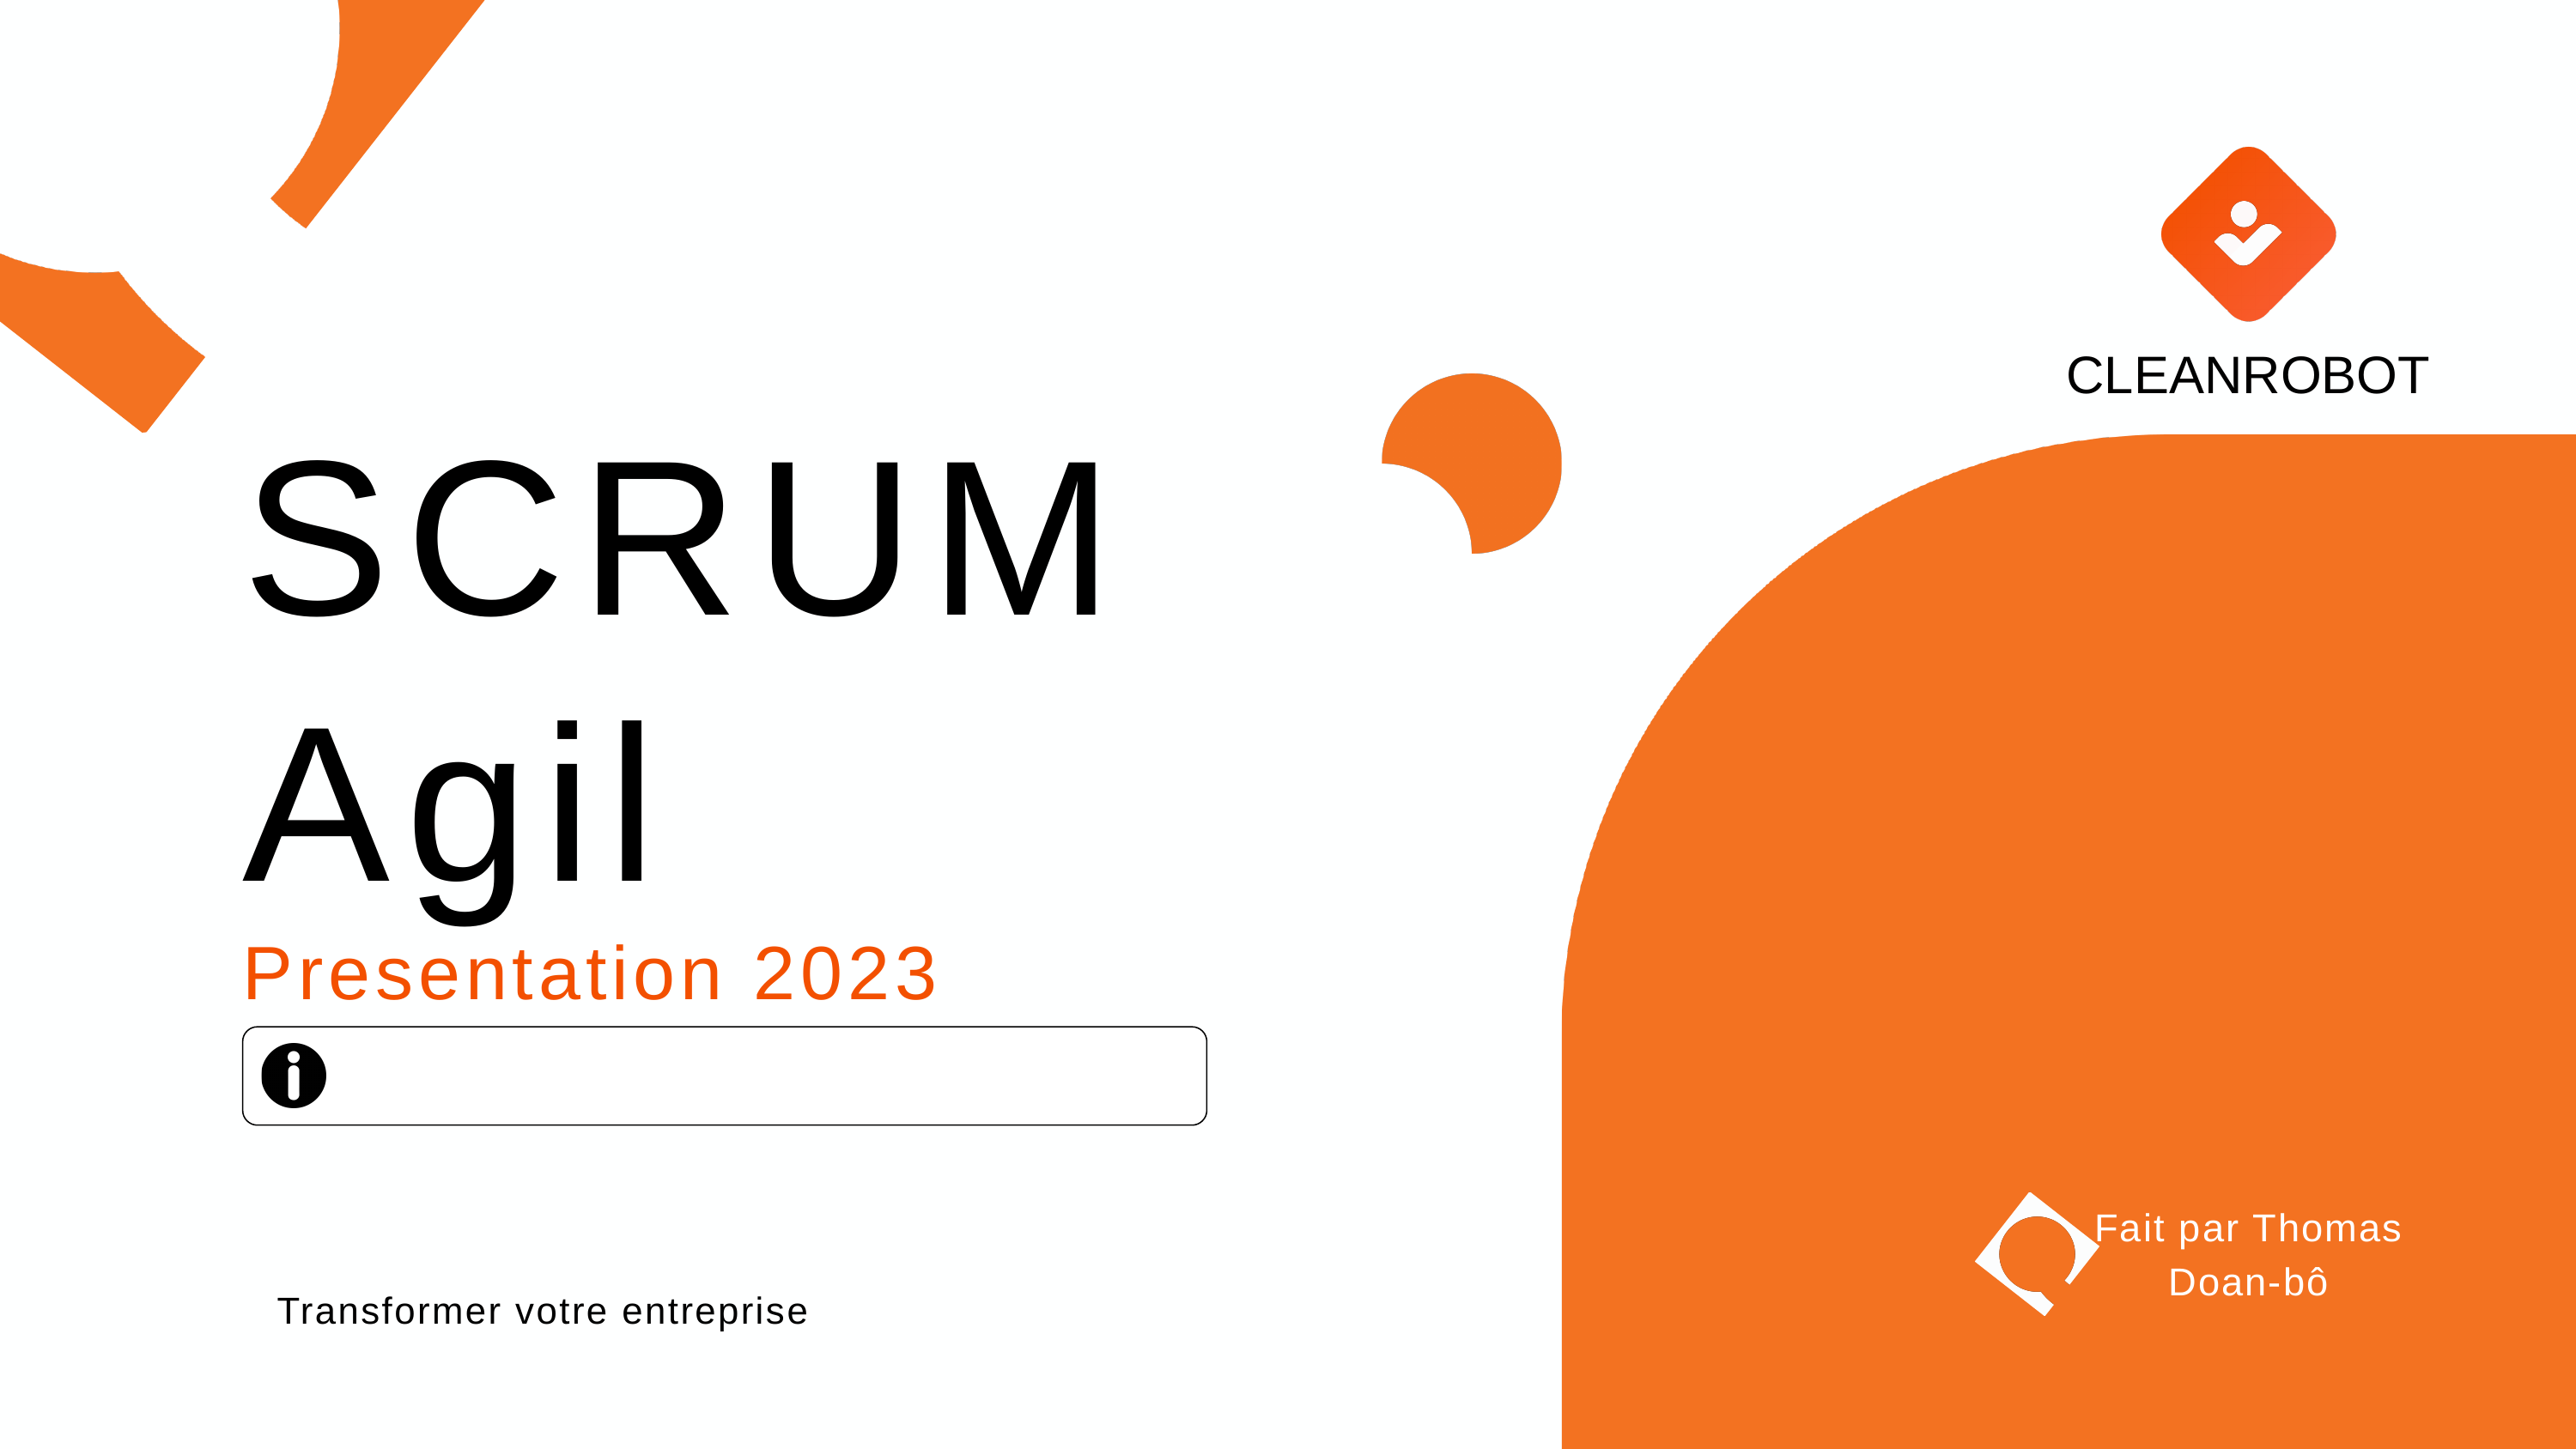

CLEANROBOT

SCRUM Agil

Presentation 2023

Transformer votre entreprise

Fait par Thomas
Doan-bô